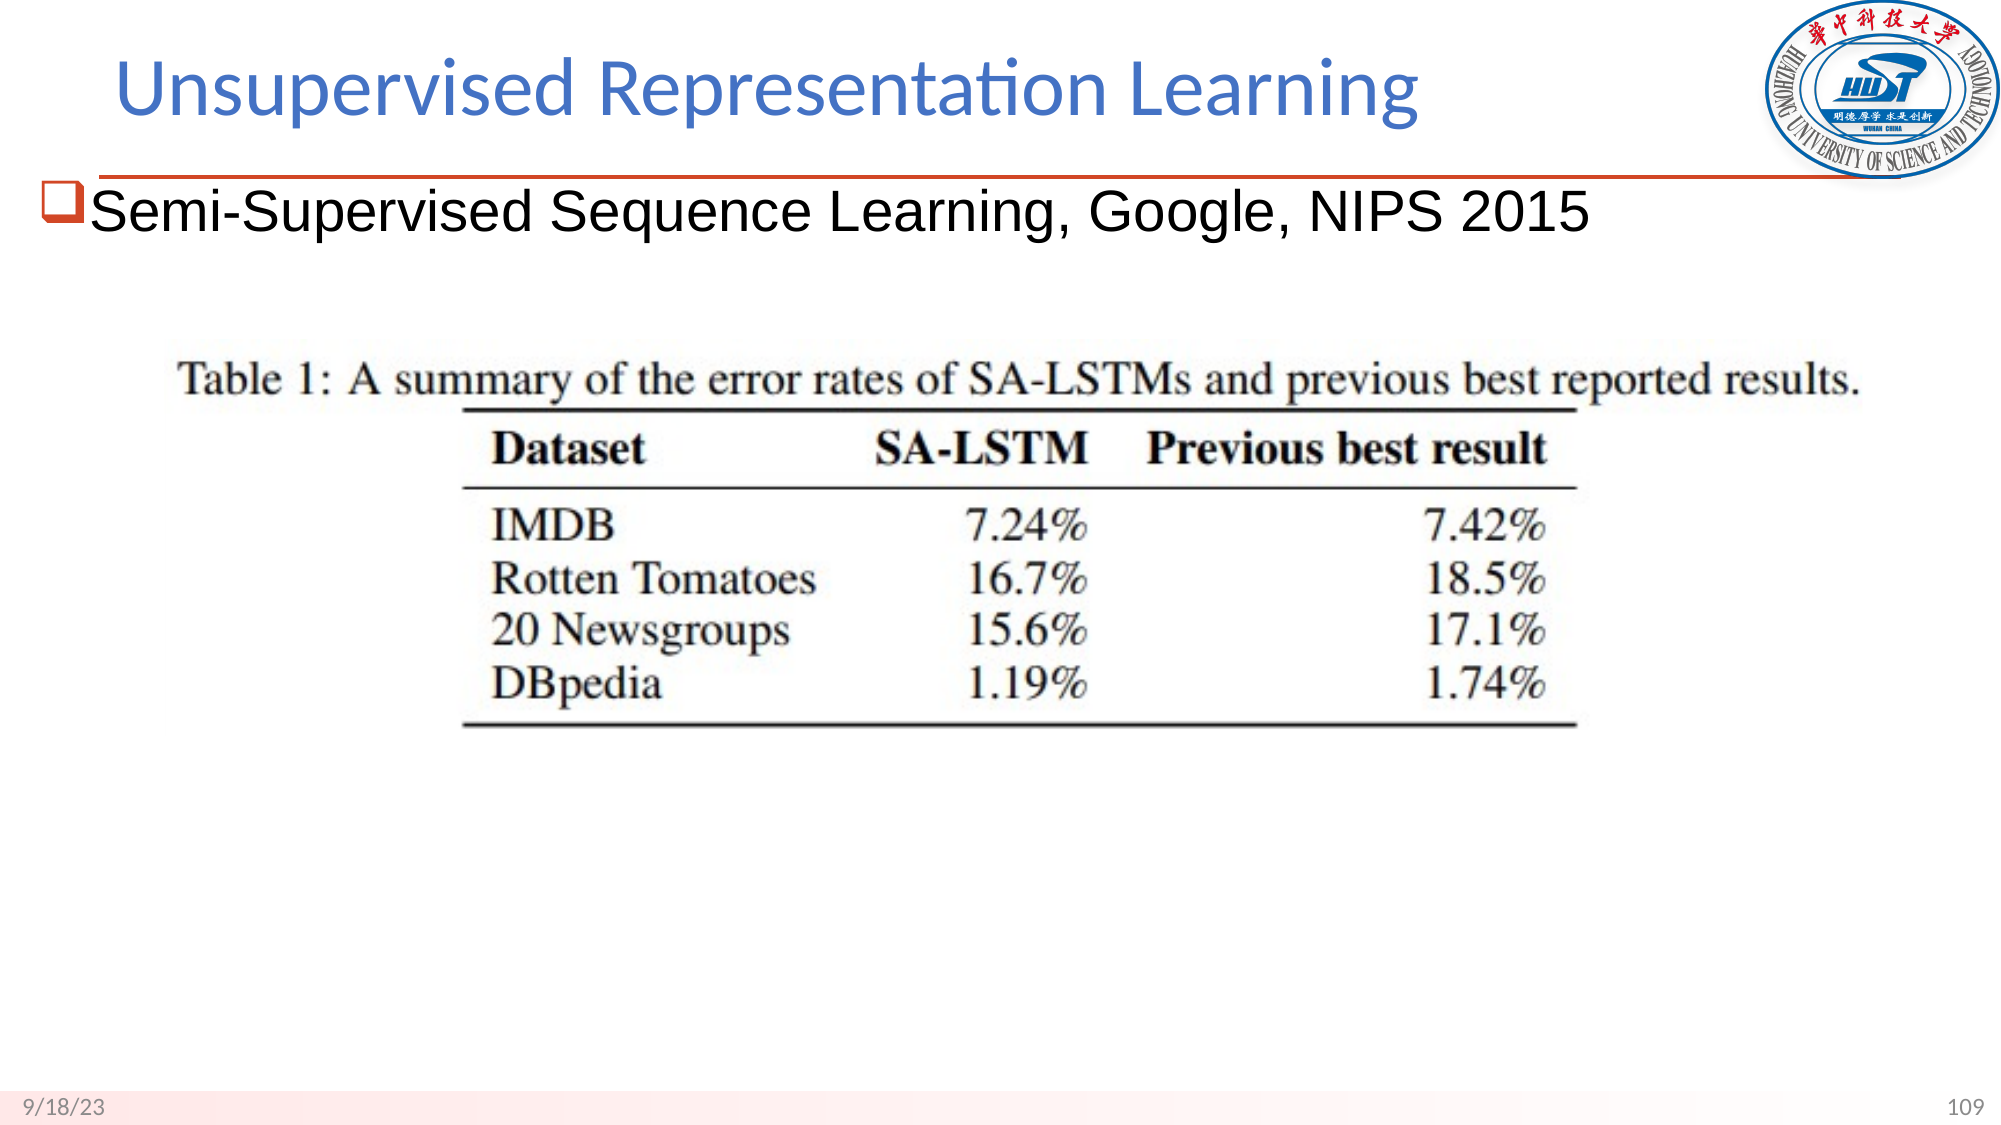

# Unsupervised Representation Learning
Semi-Supervised Sequence Learning, Google, NIPS 2015

109
9/18/23